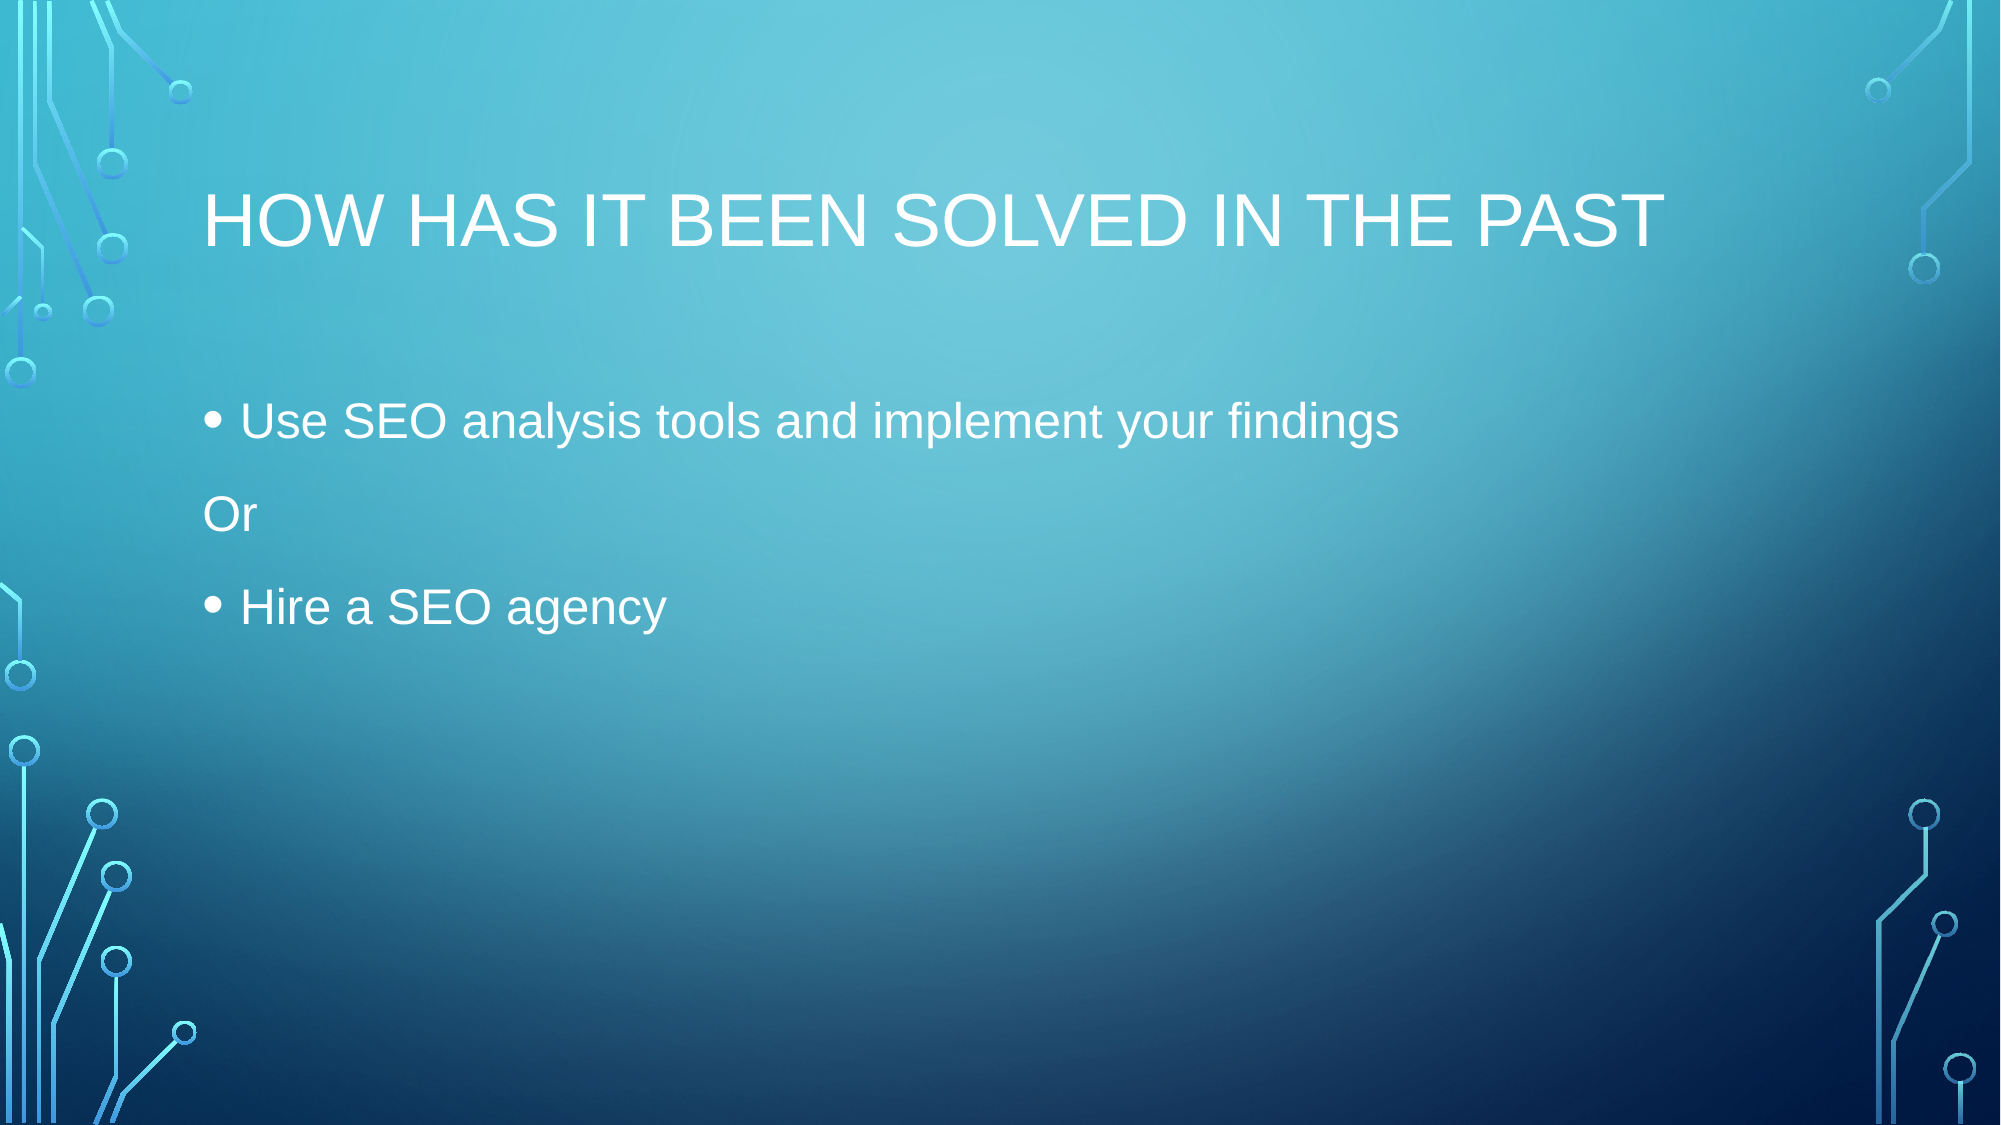

# How has it been Solved in the Past
Use SEO analysis tools and implement your findings
Or
Hire a SEO agency